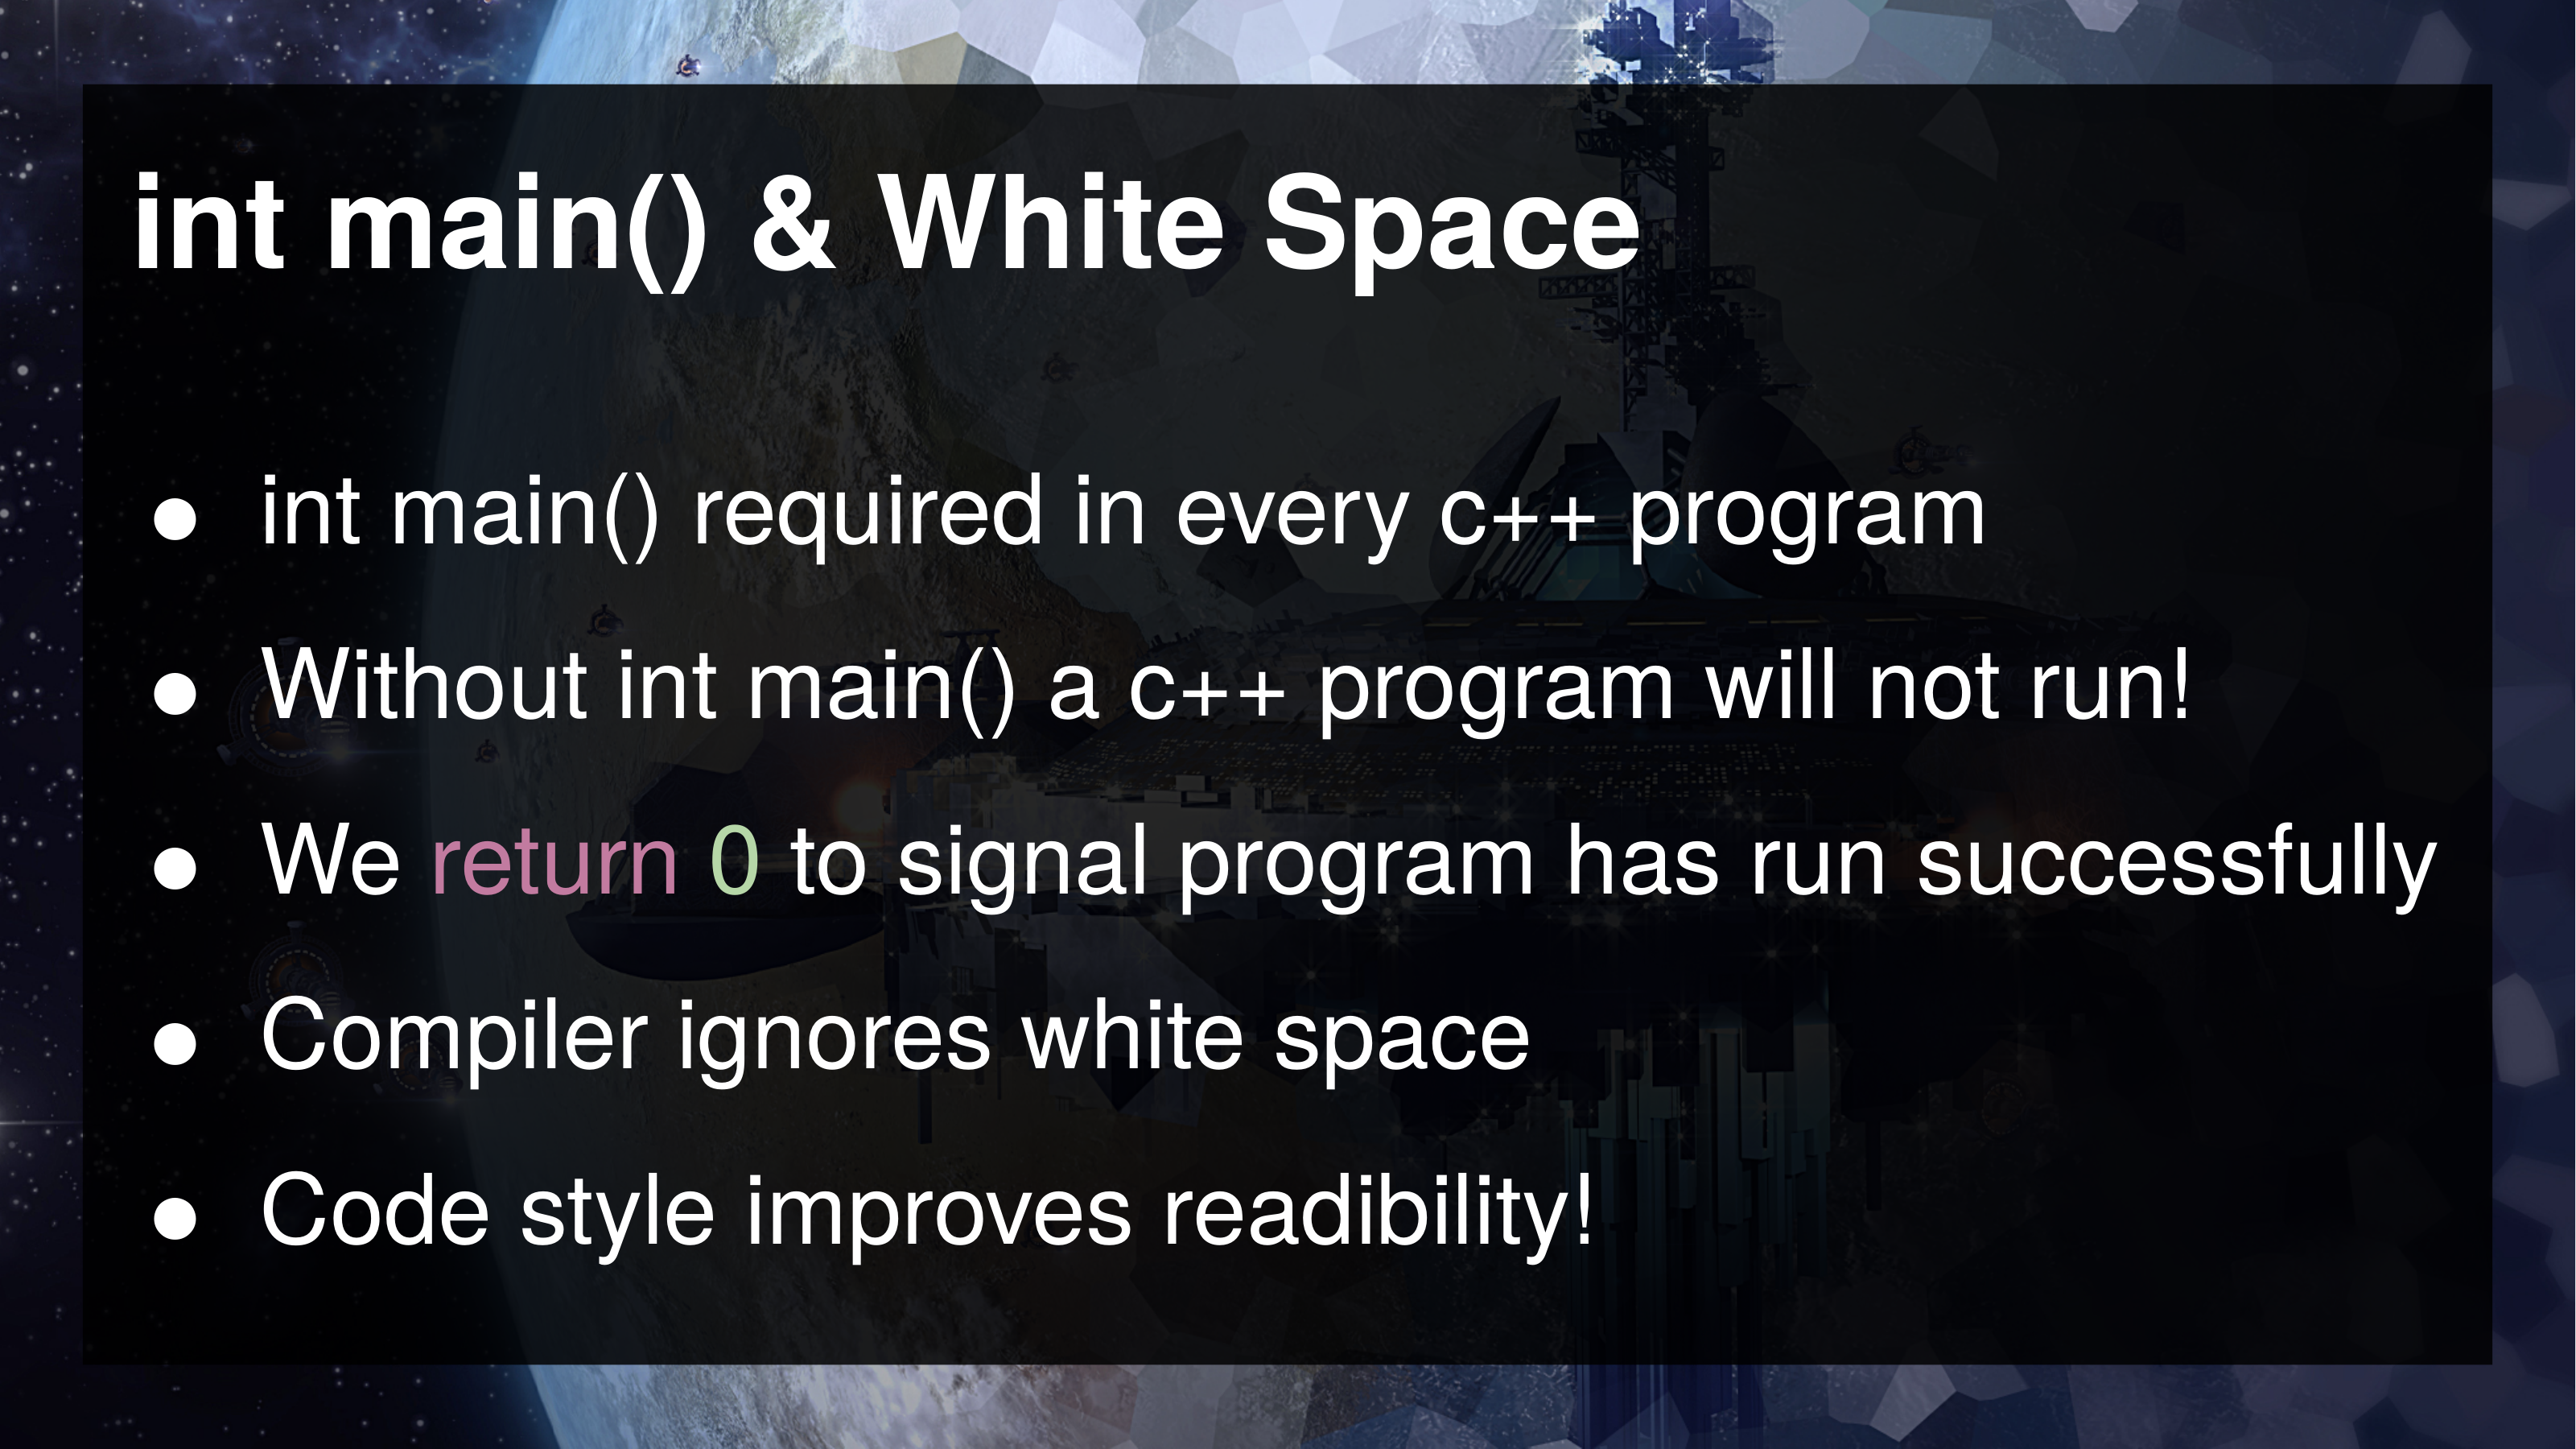

# int main() & White Space
int main() required in every c++ program
Without int main() a c++ program will not run!
We return 0 to signal program has run successfully
Compiler ignores white space
Code style improves readibility!